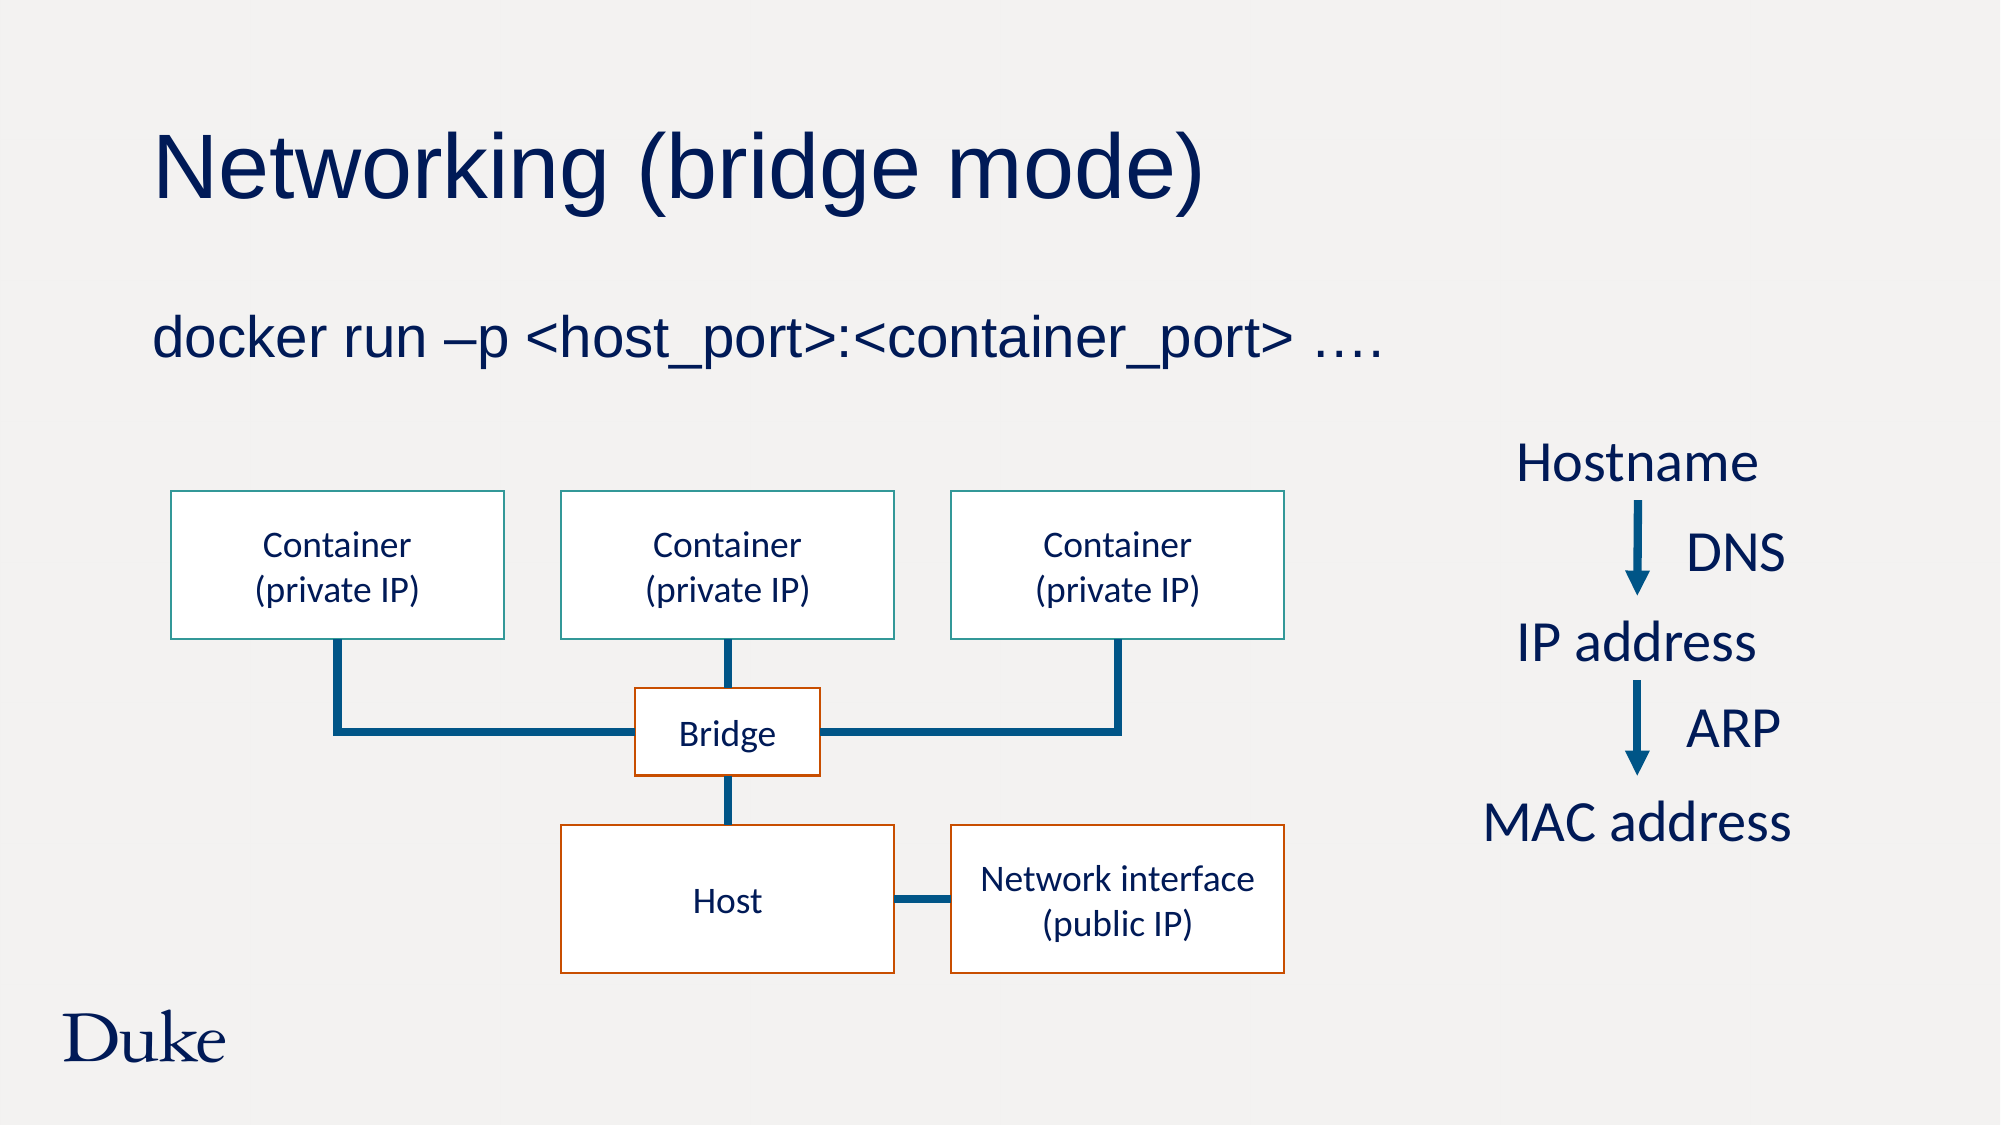

# Networking (bridge mode)
docker run –p <host_port>:<container_port> ….
Hostname
Container
(private IP)
Container
(private IP)
Container
(private IP)
DNS
IP address
ARP
Bridge
MAC address
Network interface
(public IP)
Host